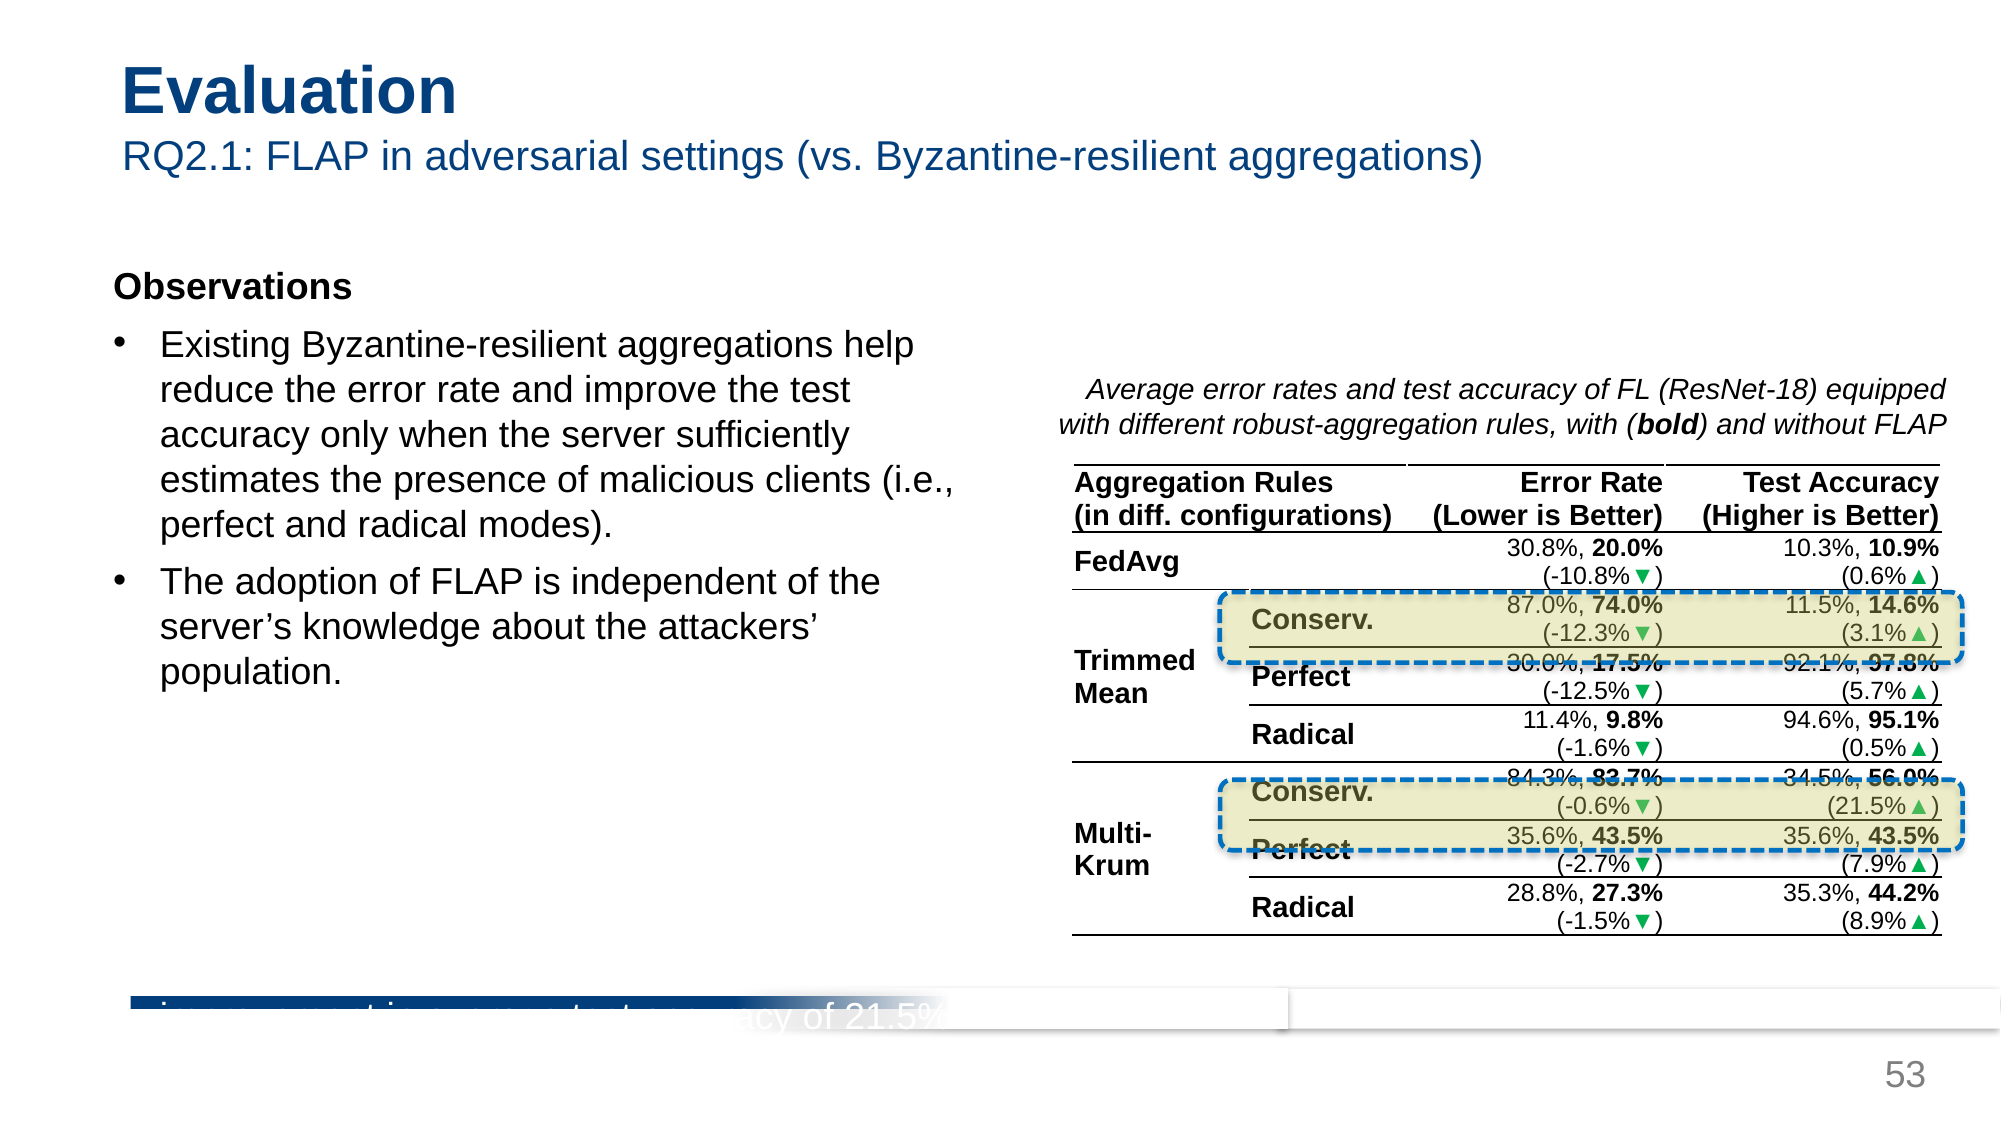

# Evaluation
RQ2.1: FLAP in adversarial settings (vs. Byzantine-resilient aggregations)
Observations
Existing Byzantine-resilient aggregations help reduce the error rate and improve the test accuracy only when the server sufficiently estimates the presence of malicious clients (i.e., perfect and radical modes).
The adoption of FLAP is independent of the server’s knowledge about the attackers’ population.
Findings
FLAP can improve the FL in all three modes of the two aggregation algorithms.
FLAP reduces error rate by up to 12.5%.
FLAP helps FL to better converge with an improvement in average test accuracy of 21.5%.
Average error rates and test accuracy of FL (ResNet-18) equipped with different robust-aggregation rules, with (bold) and without FLAP
| Aggregation Rules (in diff. configurations) |  | Error Rate (Lower is Better) | Test Accuracy (Higher is Better) |
| --- | --- | --- | --- |
| FedAvg |  | 30.8%, 20.0% (-10.8%▼) | 10.3%, 10.9% (0.6%▲) |
| Trimmed Mean | Conserv. | 87.0%, 74.0% (-12.3%▼) | 11.5%, 14.6% (3.1%▲) |
|  | Perfect | 30.0%, 17.5% (-12.5%▼) | 92.1%, 97.8% (5.7%▲) |
|  | Radical | 11.4%, 9.8% (-1.6%▼) | 94.6%, 95.1% (0.5%▲) |
| Multi- Krum | Conserv. | 84.3%, 83.7% (-0.6%▼) | 34.5%, 56.0% (21.5%▲) |
|  | Perfect | 35.6%, 43.5% (-2.7%▼) | 35.6%, 43.5% (7.9%▲) |
|  | Radical | 28.8%, 27.3% (-1.5%▼) | 35.3%, 44.2% (8.9%▲) |

53